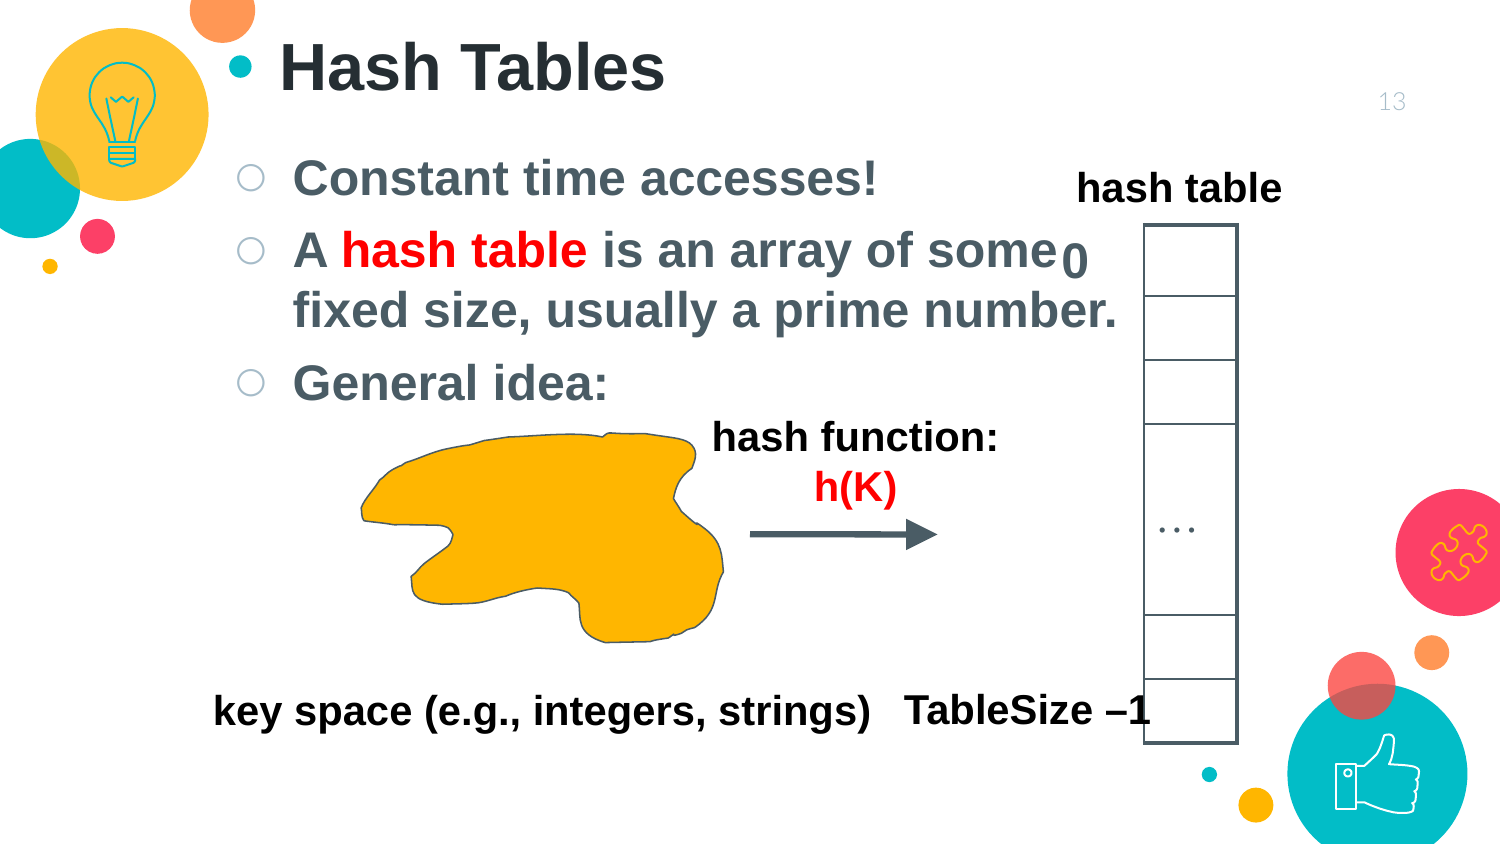

Hash Tables
13
Constant time accesses!
A hash table is an array of some
fixed size, usually a prime number.
General idea:
hash table
| 0 |  |
| --- | --- |
|  |  |
|  |  |
|  |  |
|  | … |
|  |  |
|  |  |
|  |  |
hash function:
h(K)

TableSize –1
key space (e.g., integers, strings)